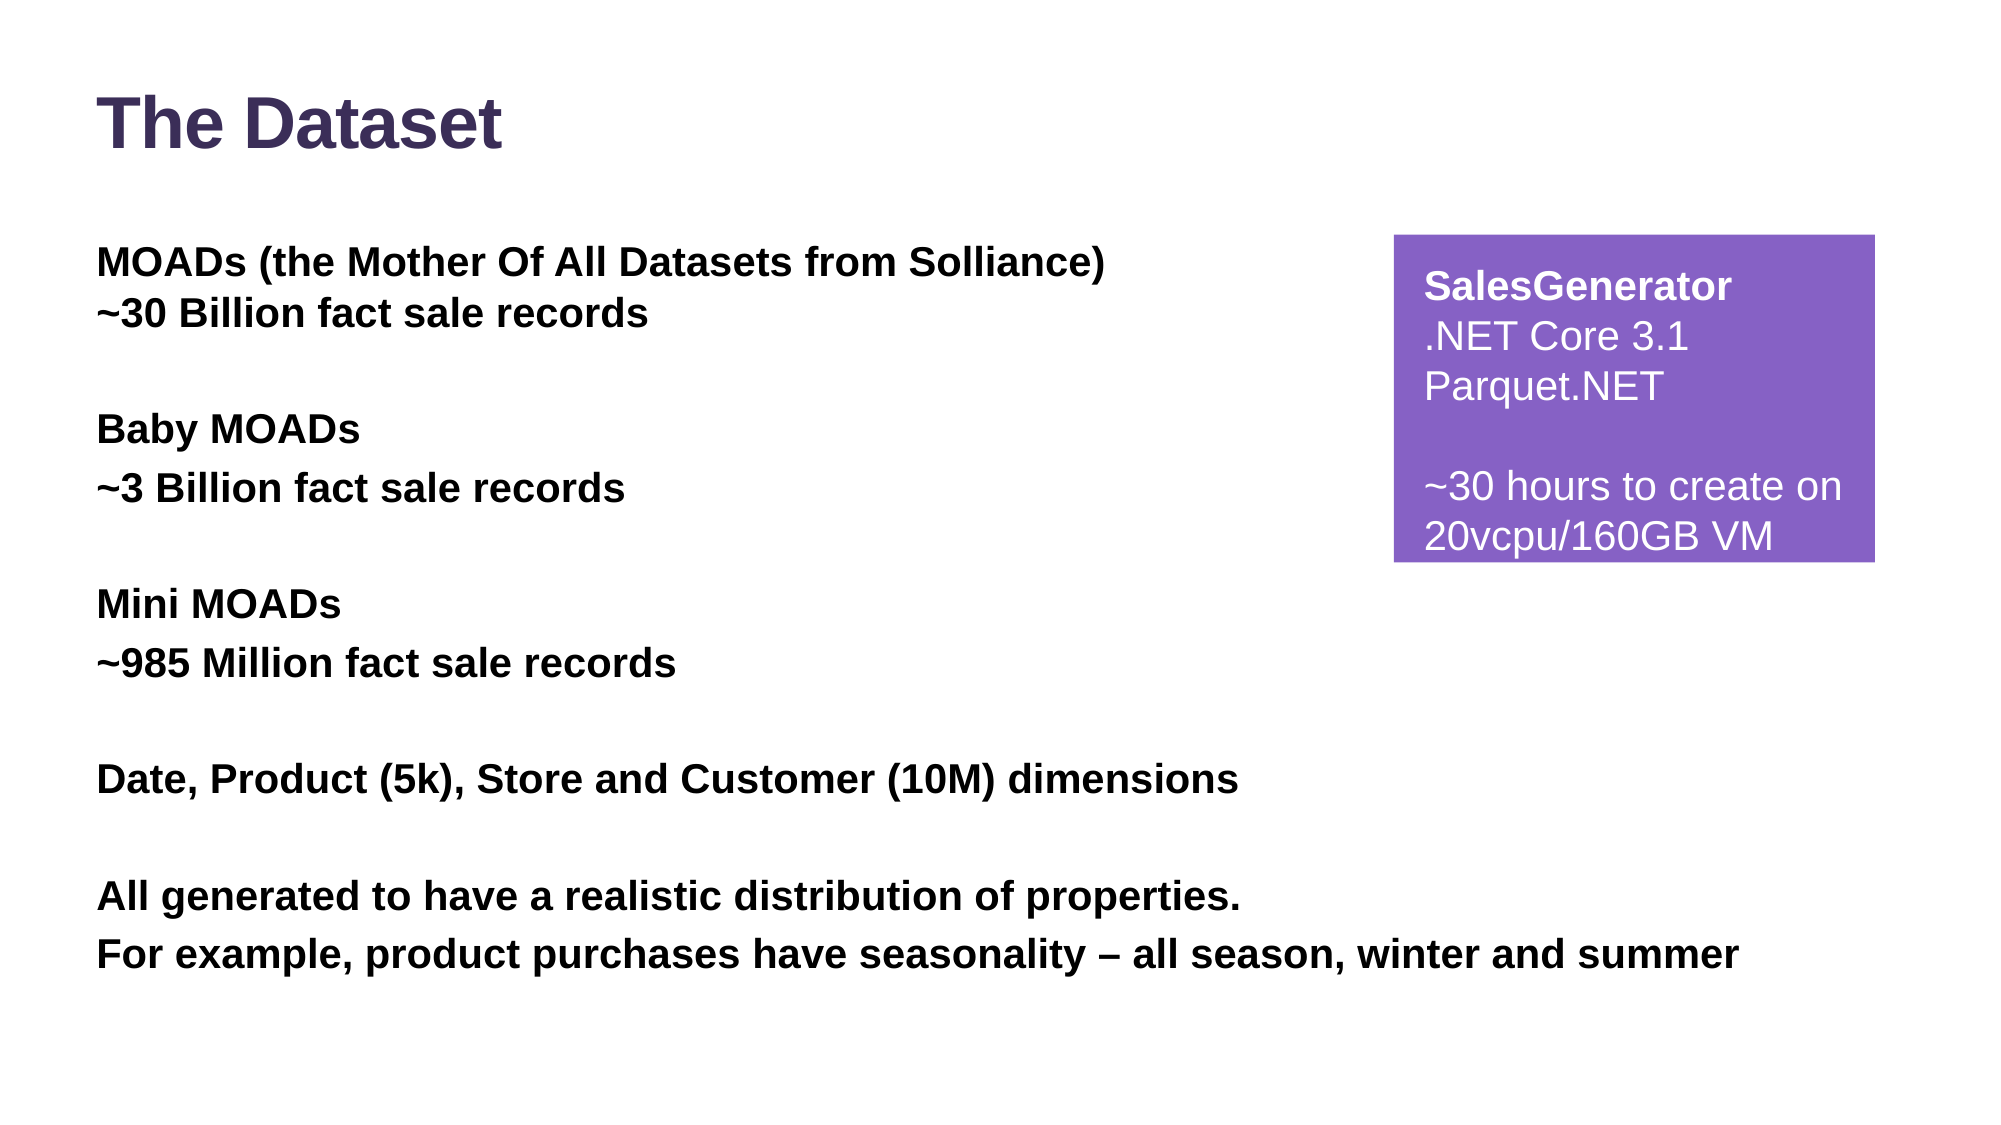

# The Dataset
SalesGenerator
.NET Core 3.1
Parquet.NET
~30 hours to create on 20vcpu/160GB VM
MOADs (the Mother Of All Datasets from Solliance)
~30 Billion fact sale records

Baby MOADs
~3 Billion fact sale records

Mini MOADs
~985 Million fact sale records

Date, Product (5k), Store and Customer (10M) dimensions

All generated to have a realistic distribution of properties.
For example, product purchases have seasonality – all season, winter and summer